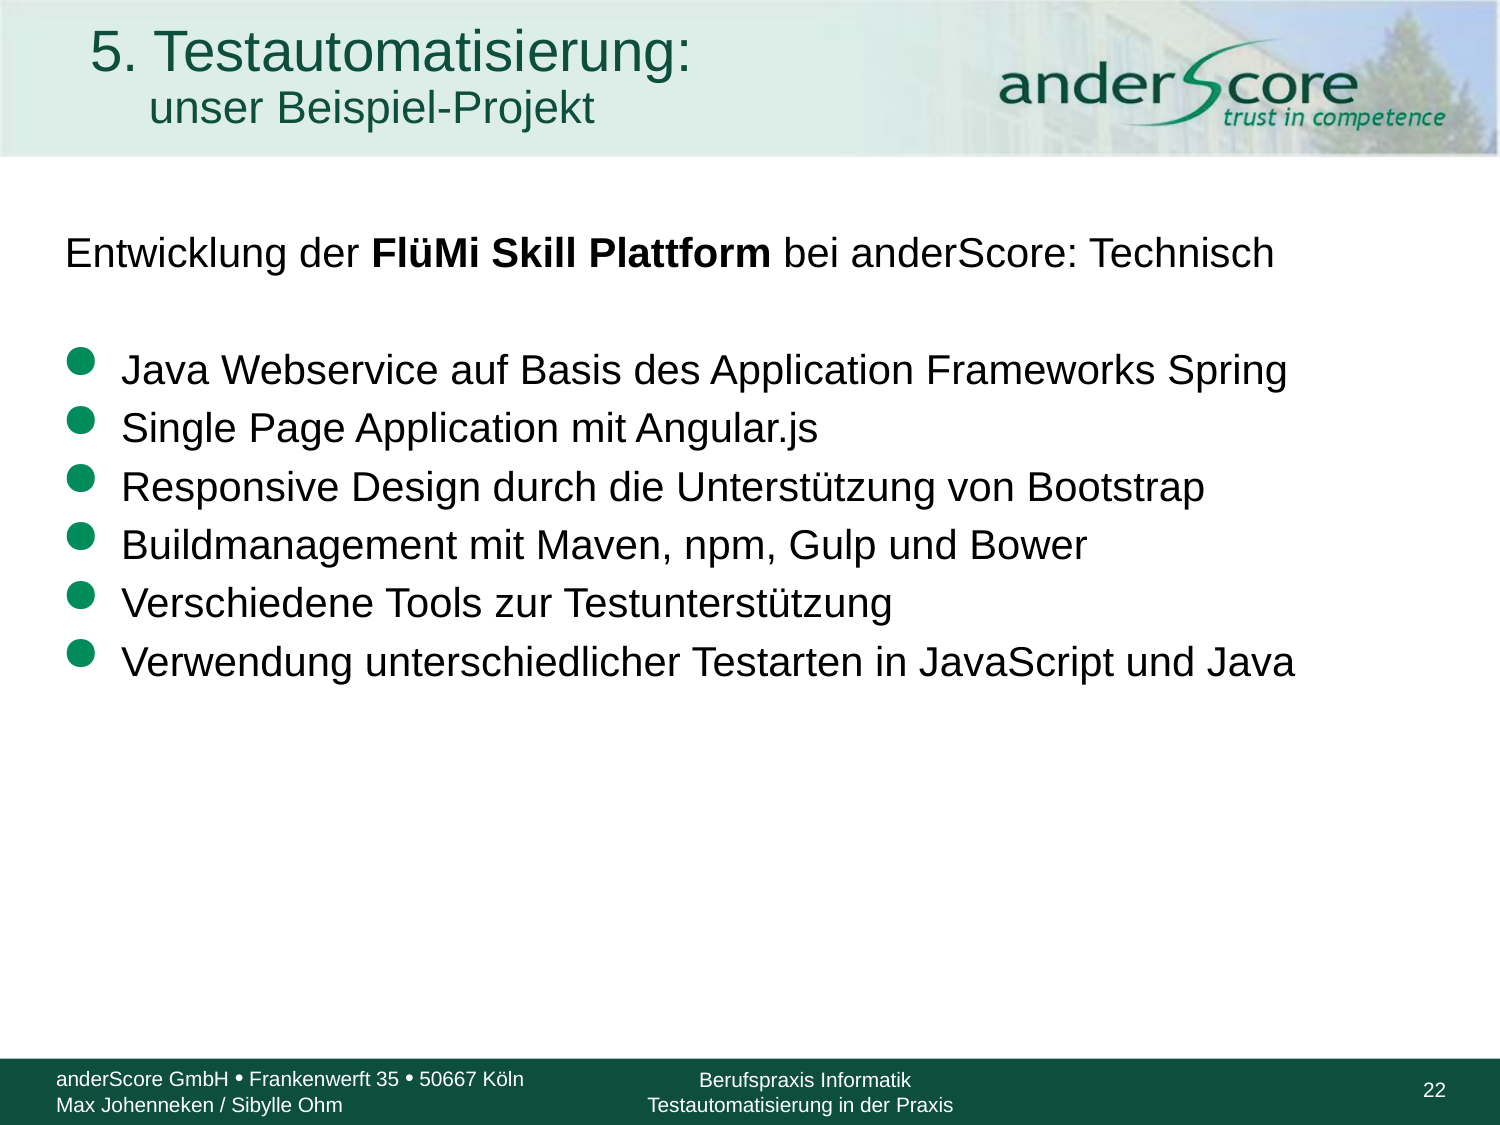

# 5. Testautomatisierung: unser Beispiel-Projekt
Entwicklung der FlüMi Skill Plattform bei anderScore: Technisch

Java Webservice auf Basis des Application Frameworks Spring
Single Page Application mit Angular.js
Responsive Design durch die Unterstützung von Bootstrap
Buildmanagement mit Maven, npm, Gulp und Bower
Verschiedene Tools zur Testunterstützung
Verwendung unterschiedlicher Testarten in JavaScript und Java